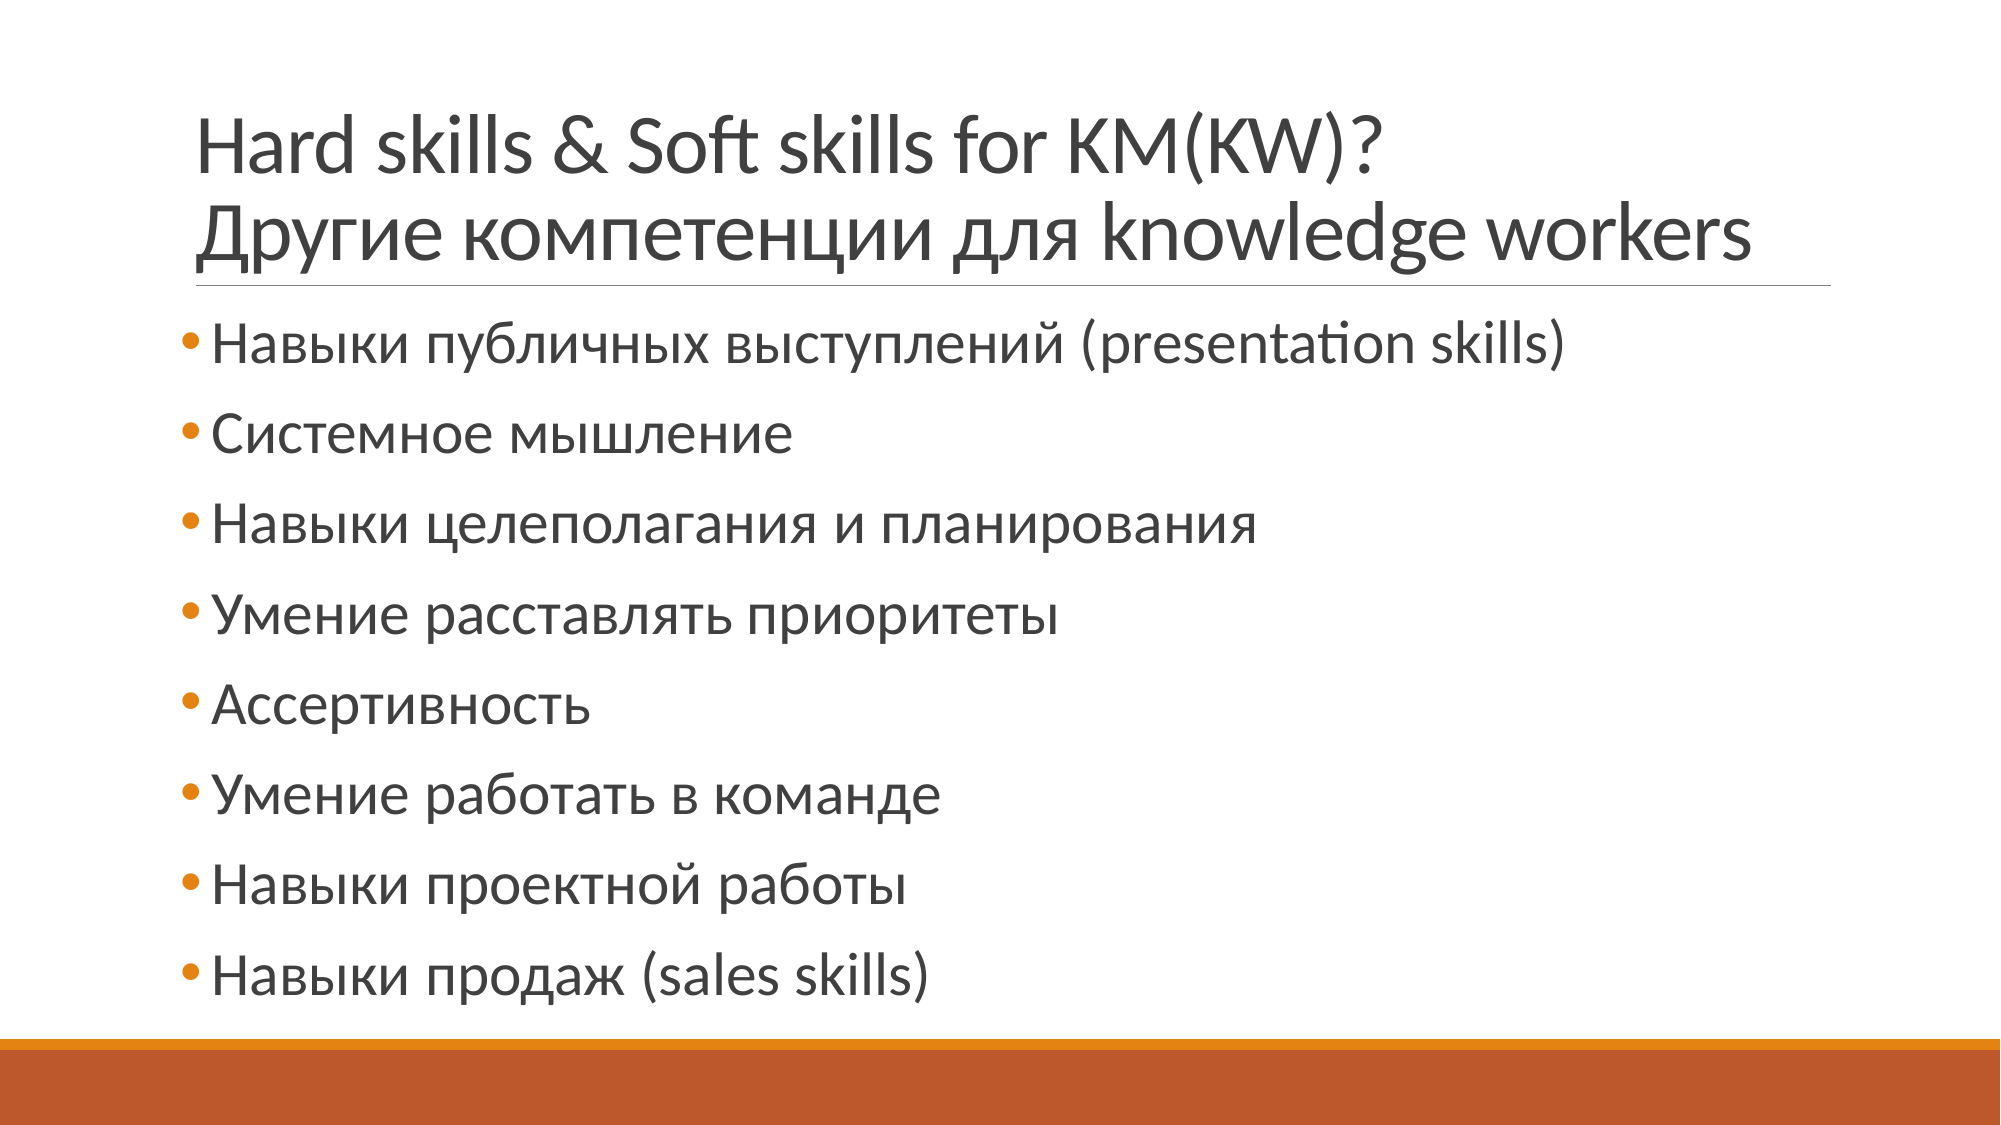

# Hard skills & Soft skills for KM(KW)? Другие компетенции для knowledge workers
 Навыки публичных выступлений (presentation skills)
 Системное мышление
 Навыки целеполагания и планирования
 Умение расставлять приоритеты
 Ассертивность
 Умение работать в команде
 Навыки проектной работы
 Навыки продаж (sales skills)